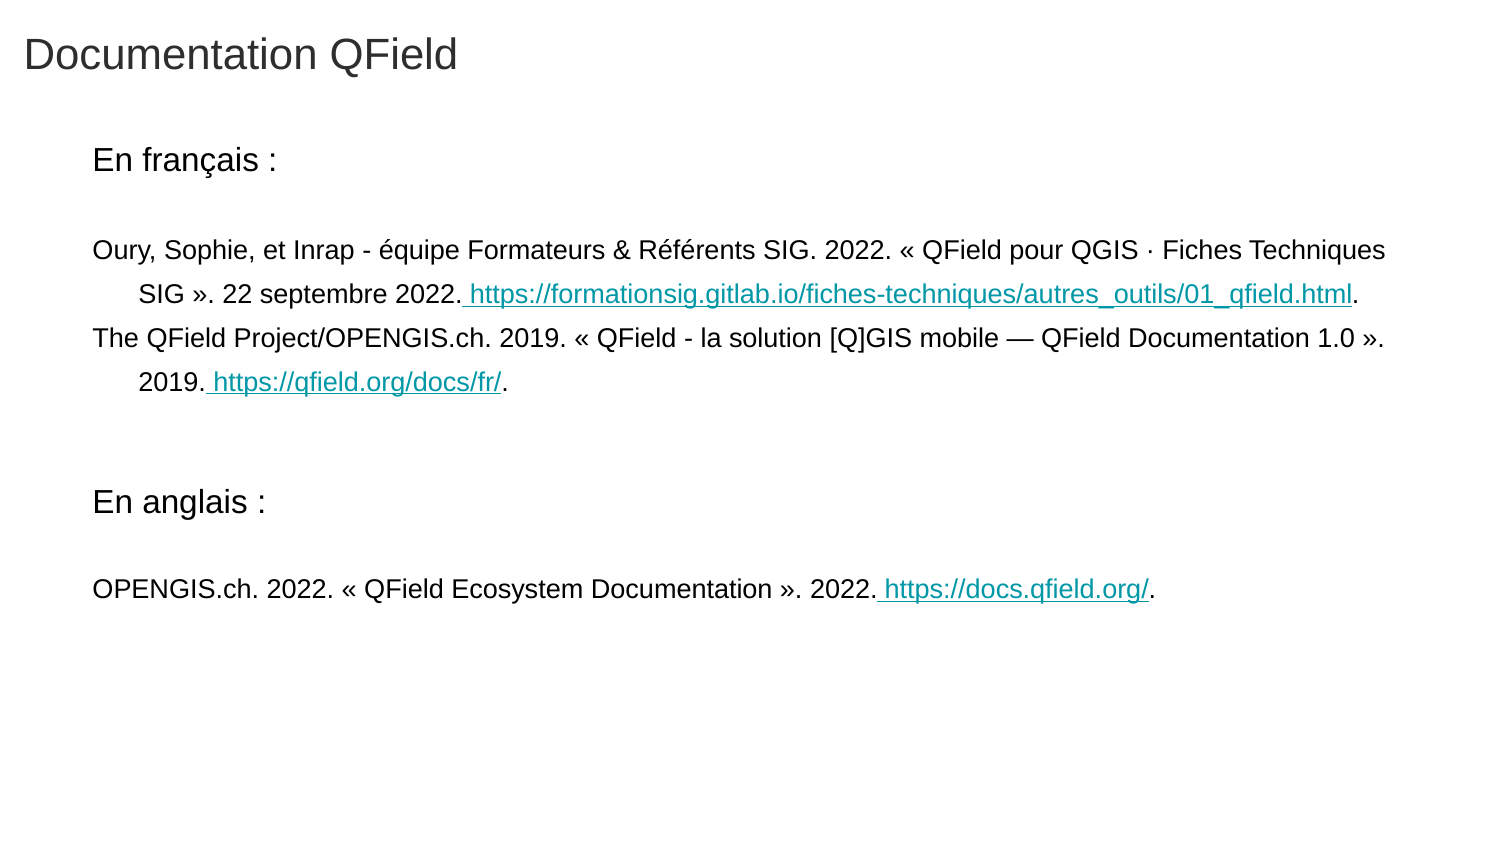

Documentation QField
En français :

Oury, Sophie, et Inrap - équipe Formateurs & Référents SIG. 2022. « QField pour QGIS · Fiches Techniques SIG ». 22 septembre 2022. https://formationsig.gitlab.io/fiches-techniques/autres_outils/01_qfield.html.
The QField Project/OPENGIS.ch. 2019. « QField - la solution [Q]GIS mobile — QField Documentation 1.0 ». 2019. https://qfield.org/docs/fr/.

En anglais :

OPENGIS.ch. 2022. « QField Ecosystem Documentation ». 2022. https://docs.qfield.org/.